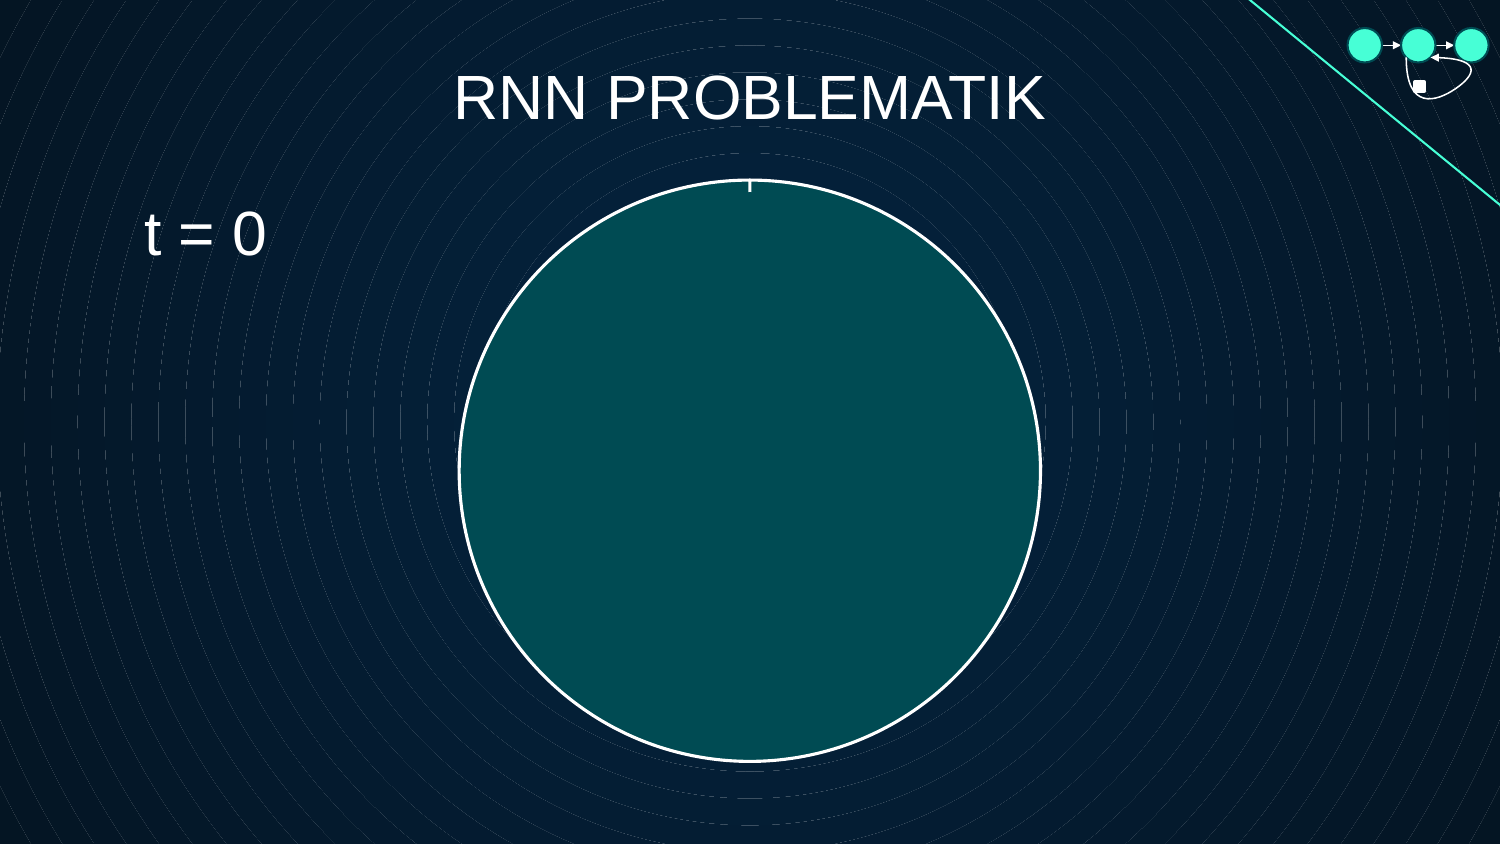

RNN PROBLEMATIK

### Chart

| Category | Verkauf |
|---|---|
| 1. Quartal | 1.0 |
| 2. Quartal | None |
| 3. Quartal | None |
| 4. Quartal | None |
t = 0